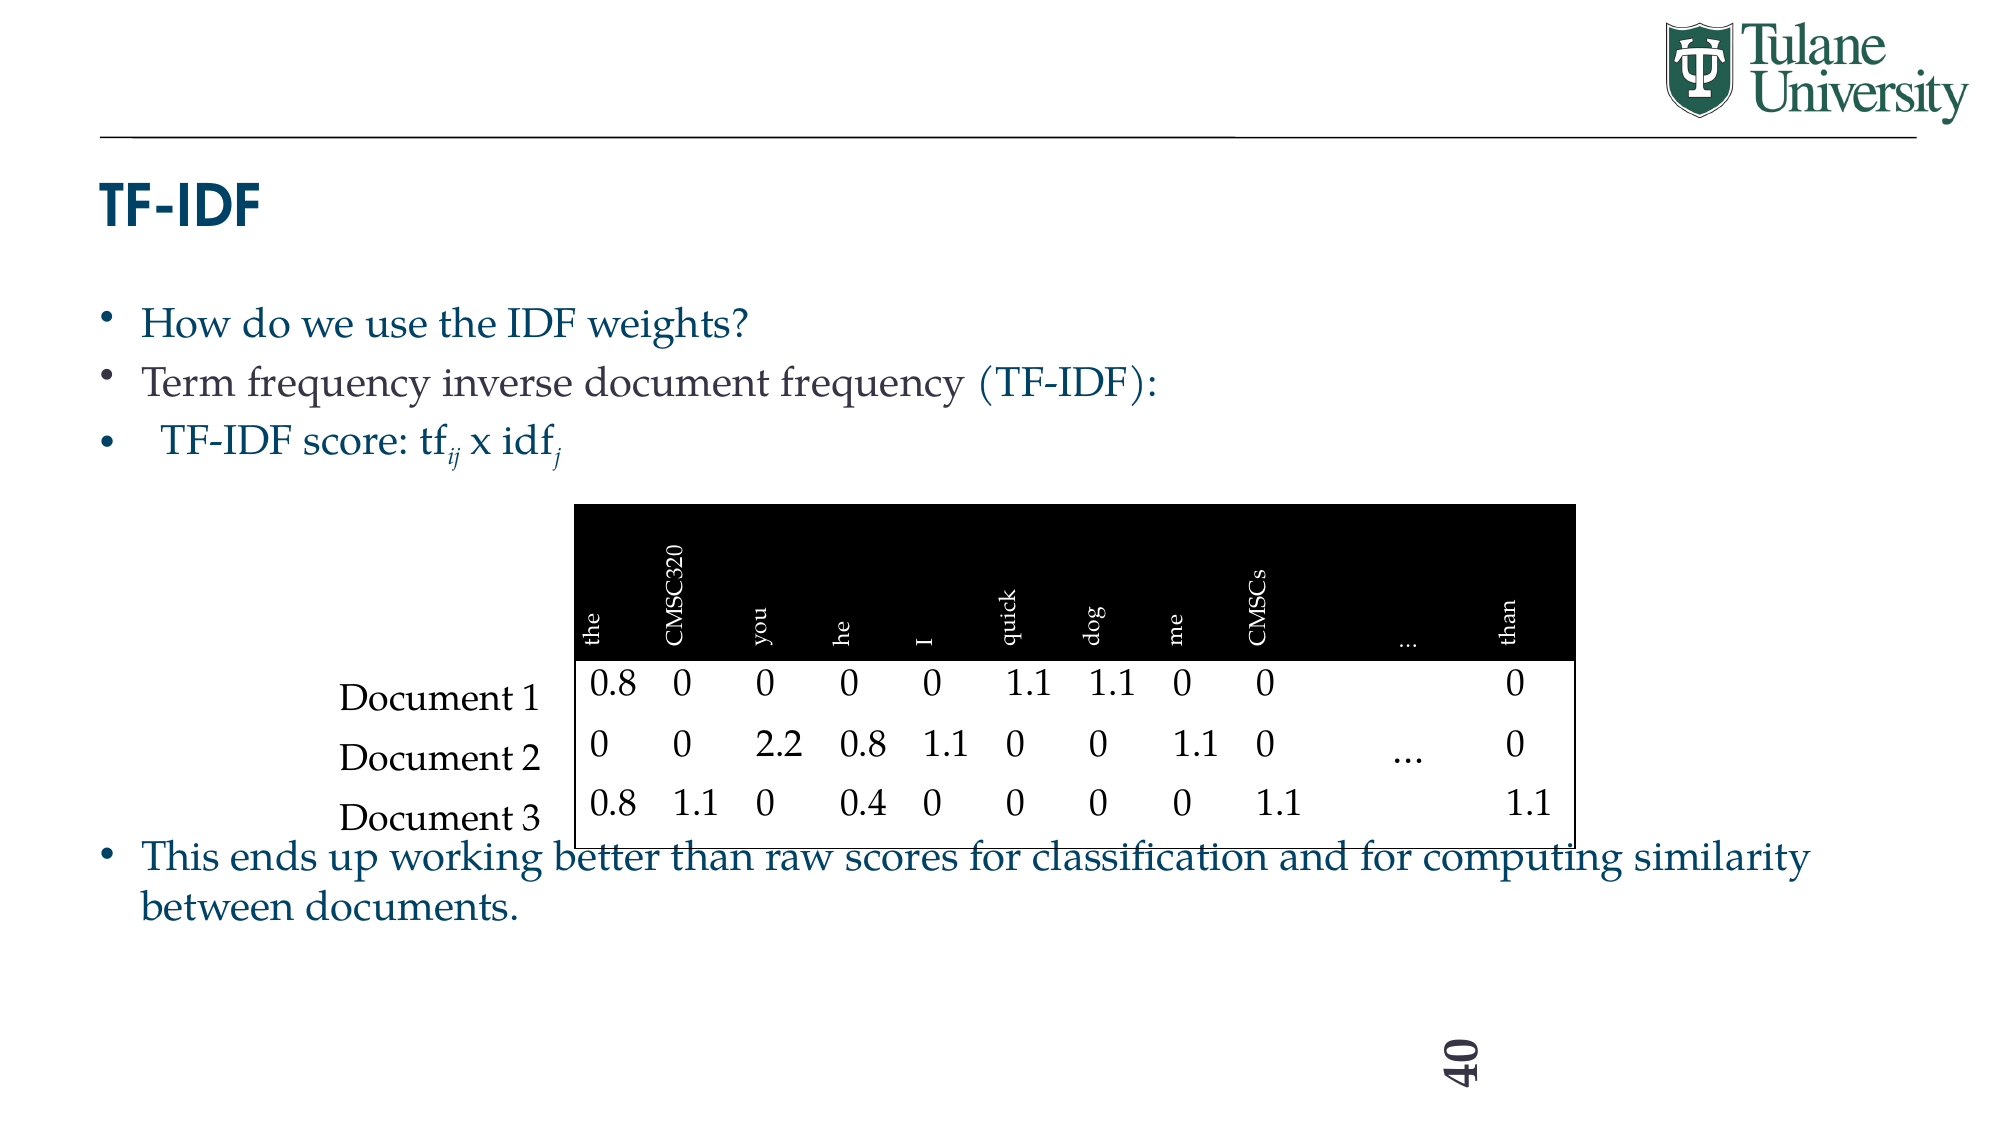

# TF-IDF
How do we use the IDF weights?
Term frequency inverse document frequency (TF-IDF):
TF-IDF score: tfij x idfj

This ends up working better than raw scores for classification and for computing similarity between documents.

| the | CMSC320 | you | he | I | quick | dog | me | CMSCs | … | than |
| --- | --- | --- | --- | --- | --- | --- | --- | --- | --- | --- |
| 0.8 | 0 | 0 | 0 | 0 | 1.1 | 1.1 | 0 | 0 | … | 0 |
| 0 | 0 | 2.2 | 0.8 | 1.1 | 0 | 0 | 1.1 | 0 |  | 0 |
| 0.8 | 1.1 | 0 | 0.4 | 0 | 0 | 0 | 0 | 1.1 |  | 1.1 |
Document 1
Document 2
Document 3
40